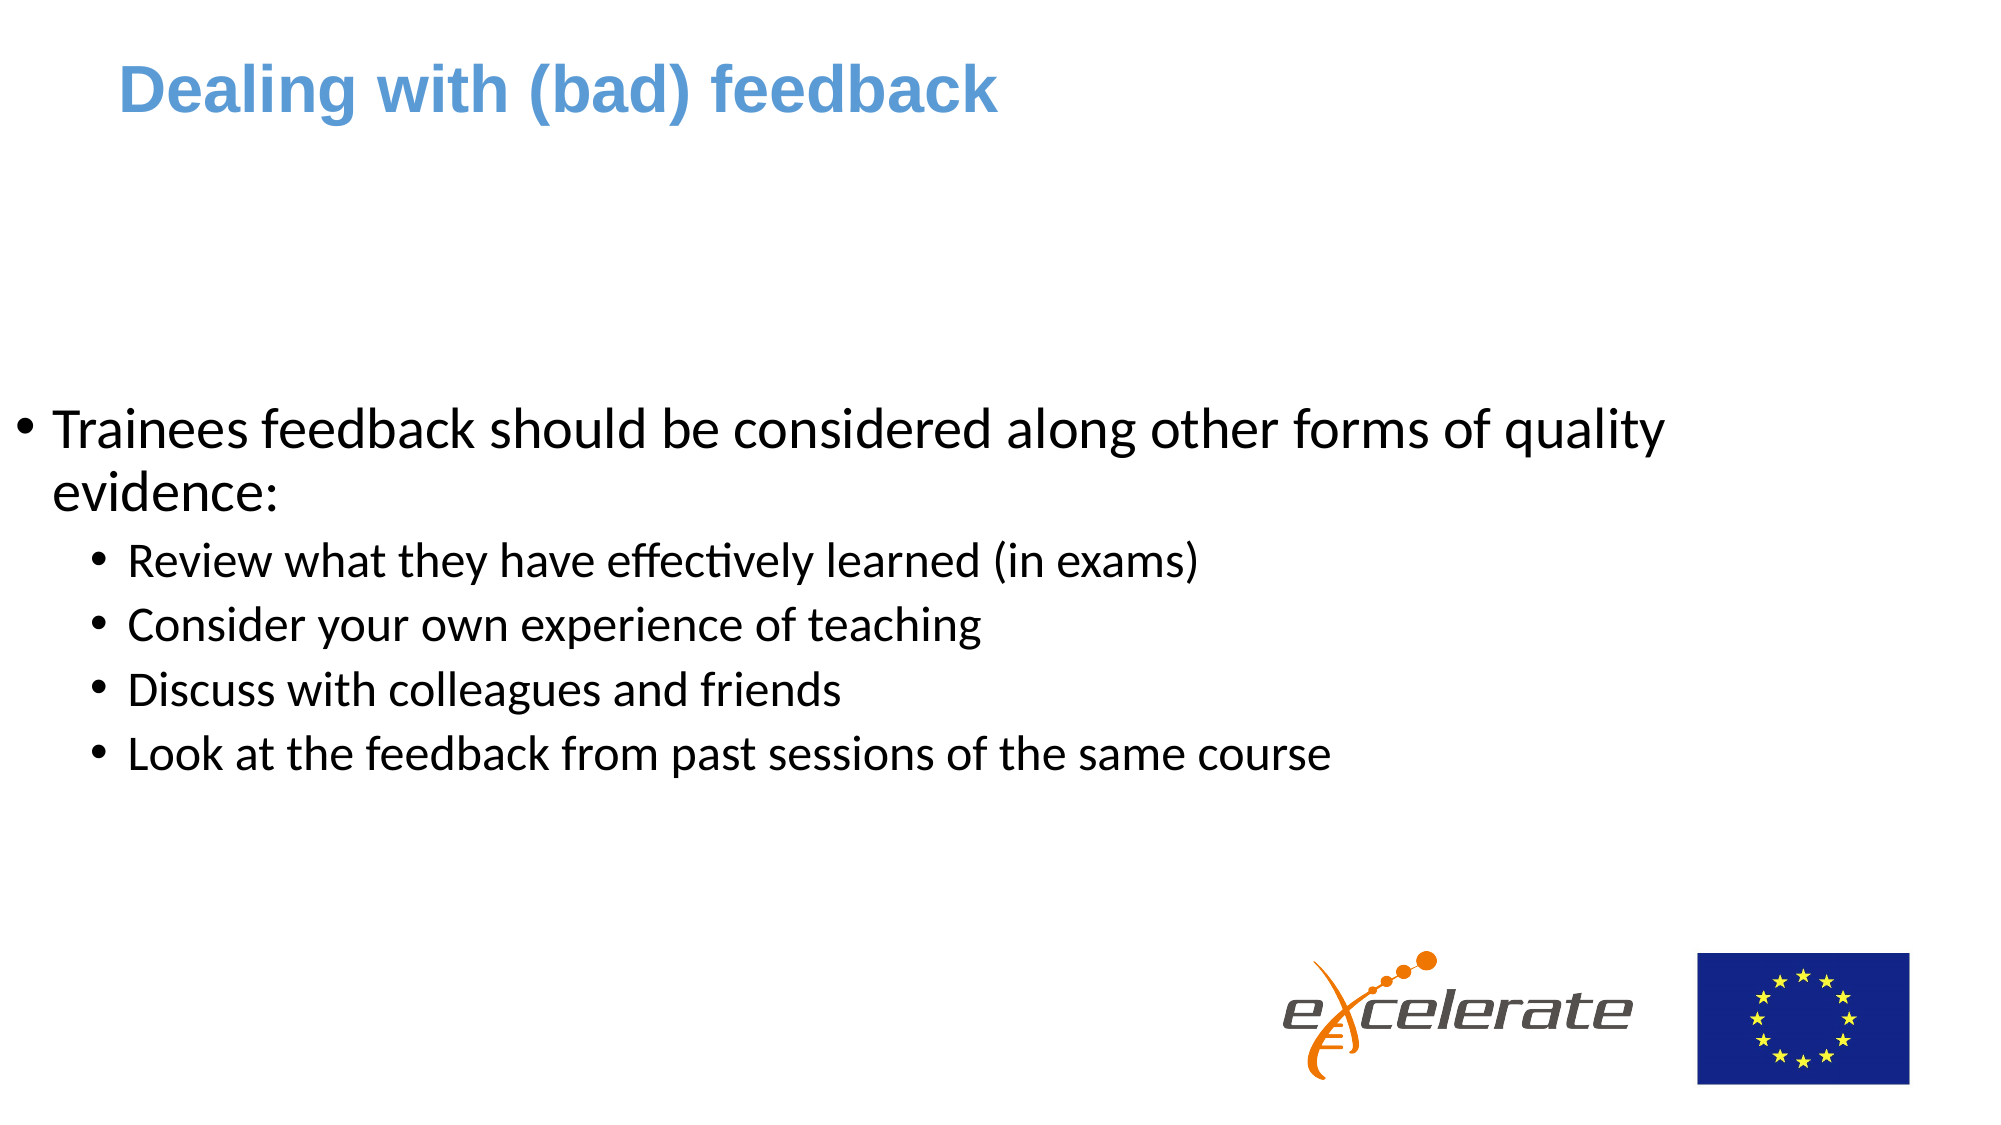

# Dealing with (bad) feedback

Trainees feedback should be considered along other forms of quality evidence:
Review what they have effectively learned (in exams)
Consider your own experience of teaching
Discuss with colleagues and friends
Look at the feedback from past sessions of the same course